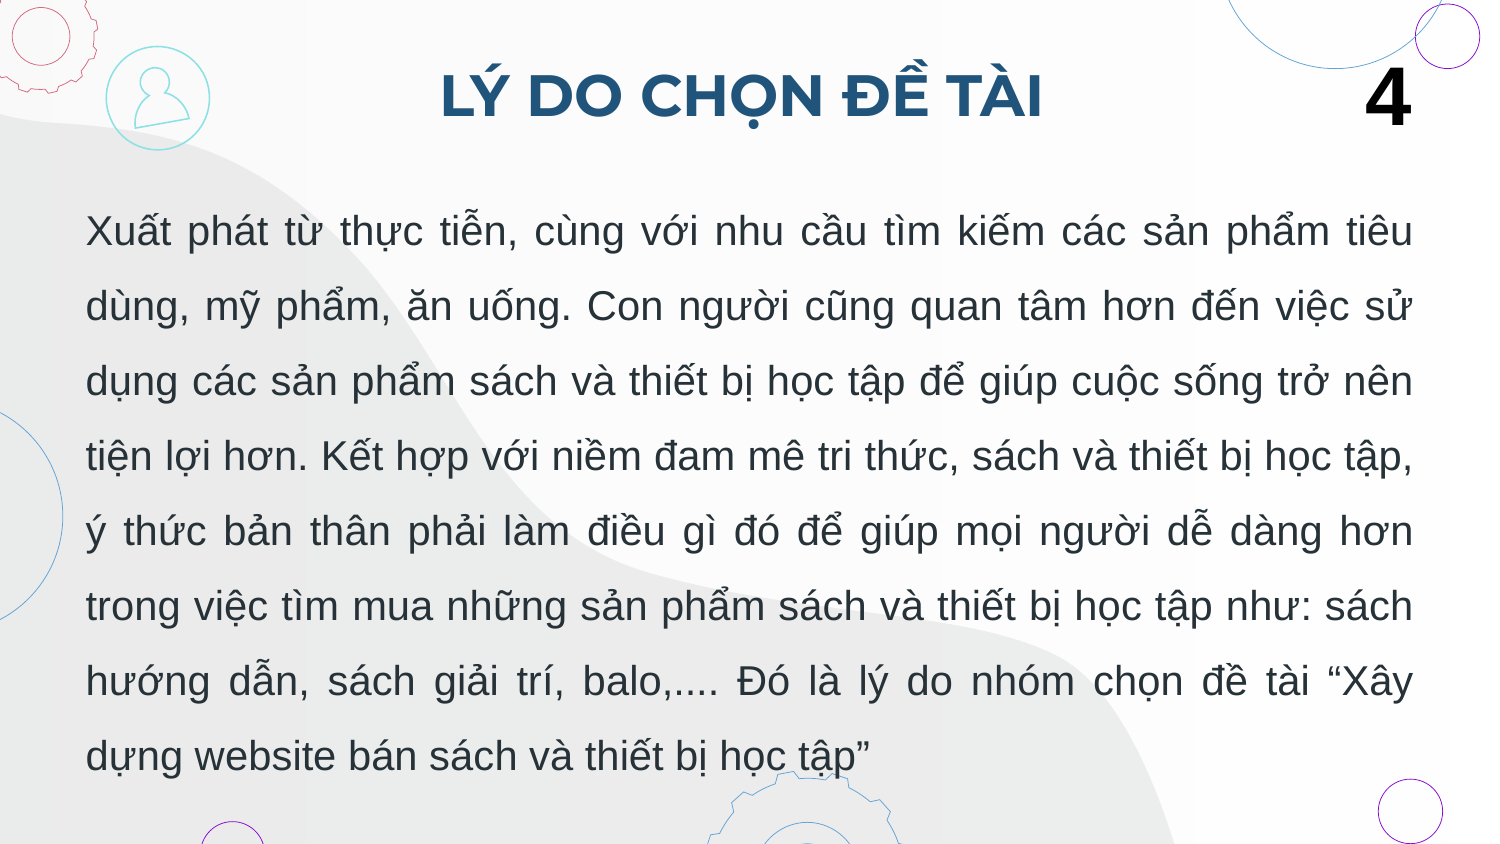

4

# LÝ DO CHỌN ĐỀ TÀI
Xuất phát từ thực tiễn, cùng với nhu cầu tìm kiếm các sản phẩm tiêu dùng, mỹ phẩm, ăn uống. Con người cũng quan tâm hơn đến việc sử dụng các sản phẩm sách và thiết bị học tập để giúp cuộc sống trở nên tiện lợi hơn. Kết hợp với niềm đam mê tri thức, sách và thiết bị học tập, ý thức bản thân phải làm điều gì đó để giúp mọi người dễ dàng hơn trong việc tìm mua những sản phẩm sách và thiết bị học tập như: sách hướng dẫn, sách giải trí, balo,.... Đó là lý do nhóm chọn đề tài “Xây dựng website bán sách và thiết bị học tập”